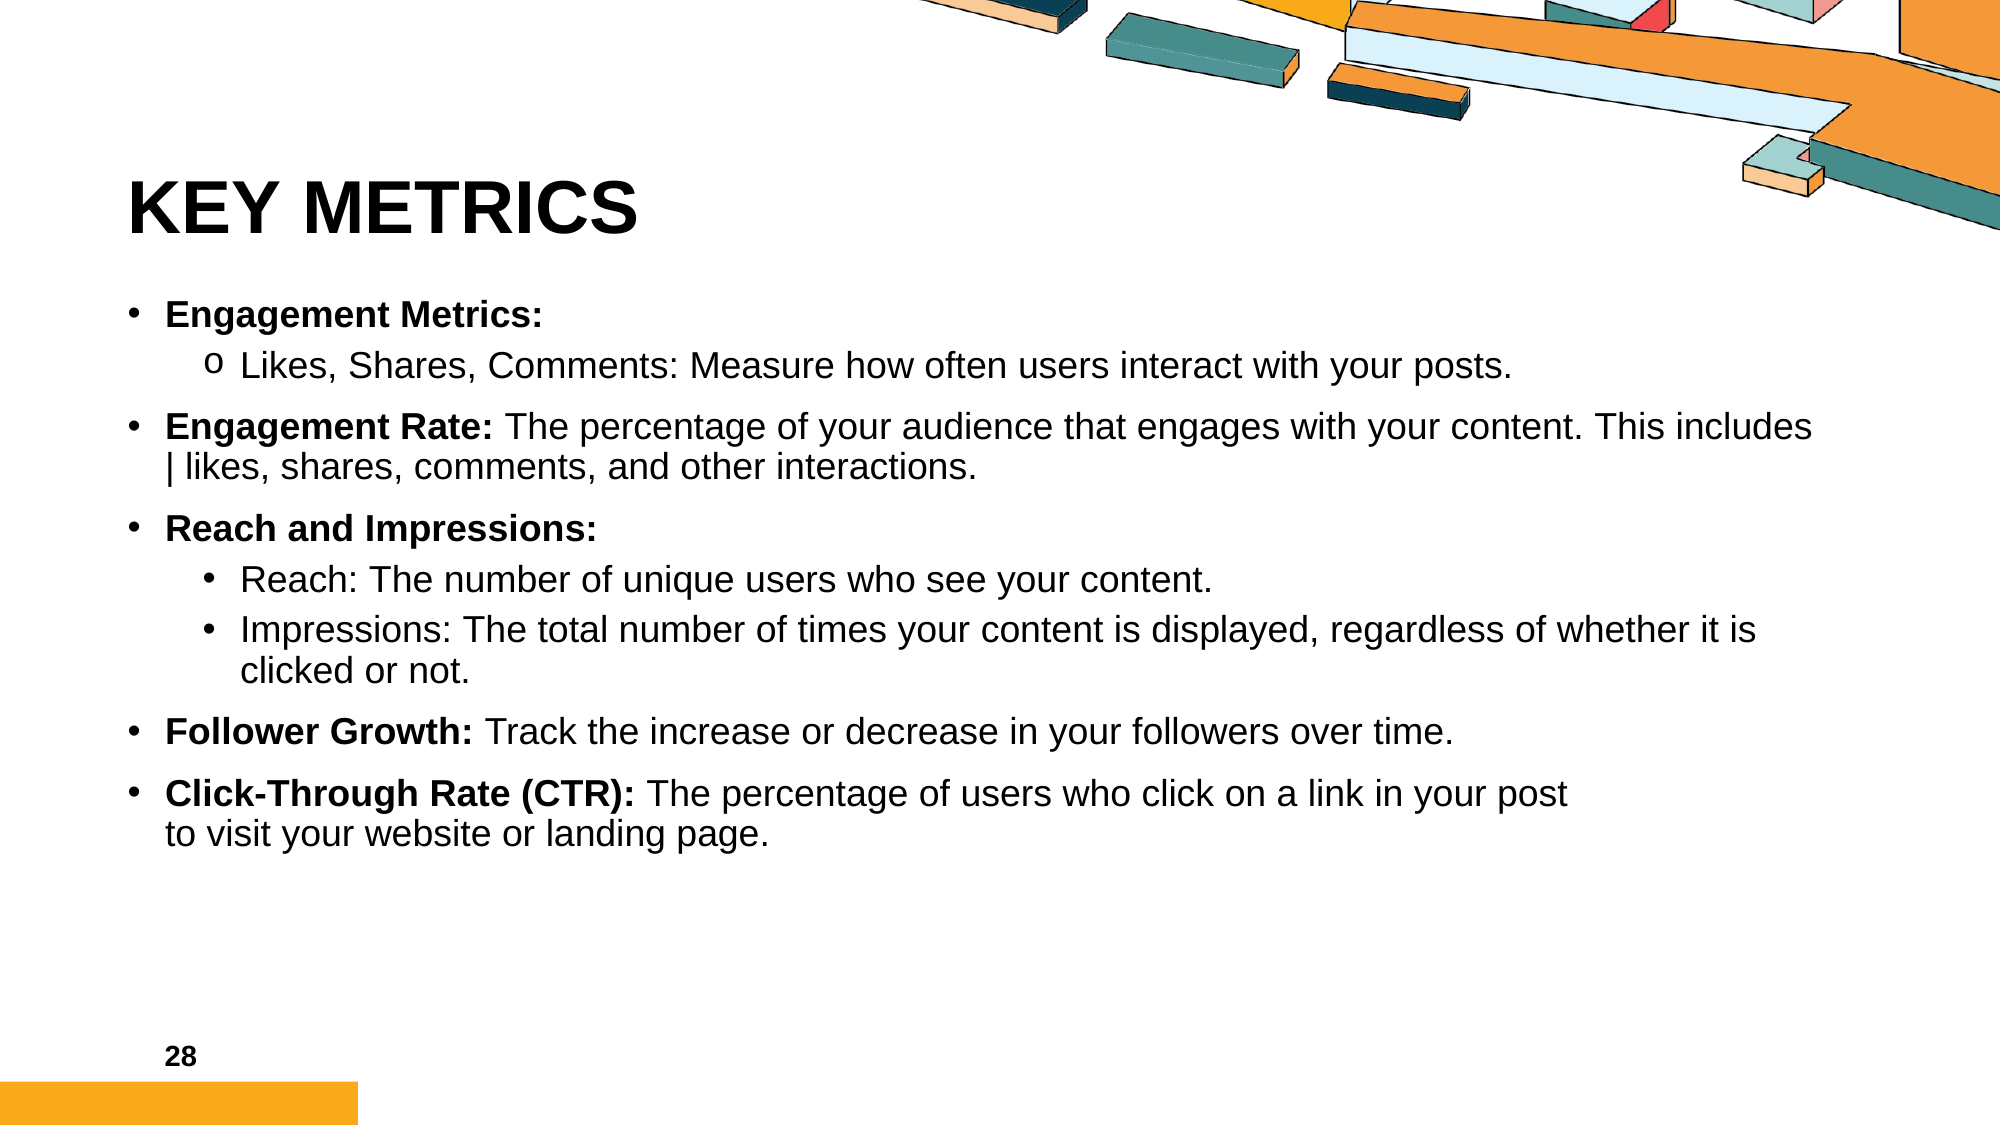

Key Metrics​
Engagement Metrics: ​
Likes, Shares, Comments: Measure how often users interact with your posts.​
Engagement Rate: The percentage of your audience that engages with your content. This includes
| likes, shares, comments, and other interactions.​
Reach and Impressions:​
Reach: The number of unique users who see your content.​
Impressions: The total number of times your content is displayed, regardless of whether it is
clicked or not.​
Follower Growth: Track the increase or decrease in your followers over time.​
Click-Through Rate (CTR): The percentage of users who click on a link in your post to visit your website or landing page.​

28